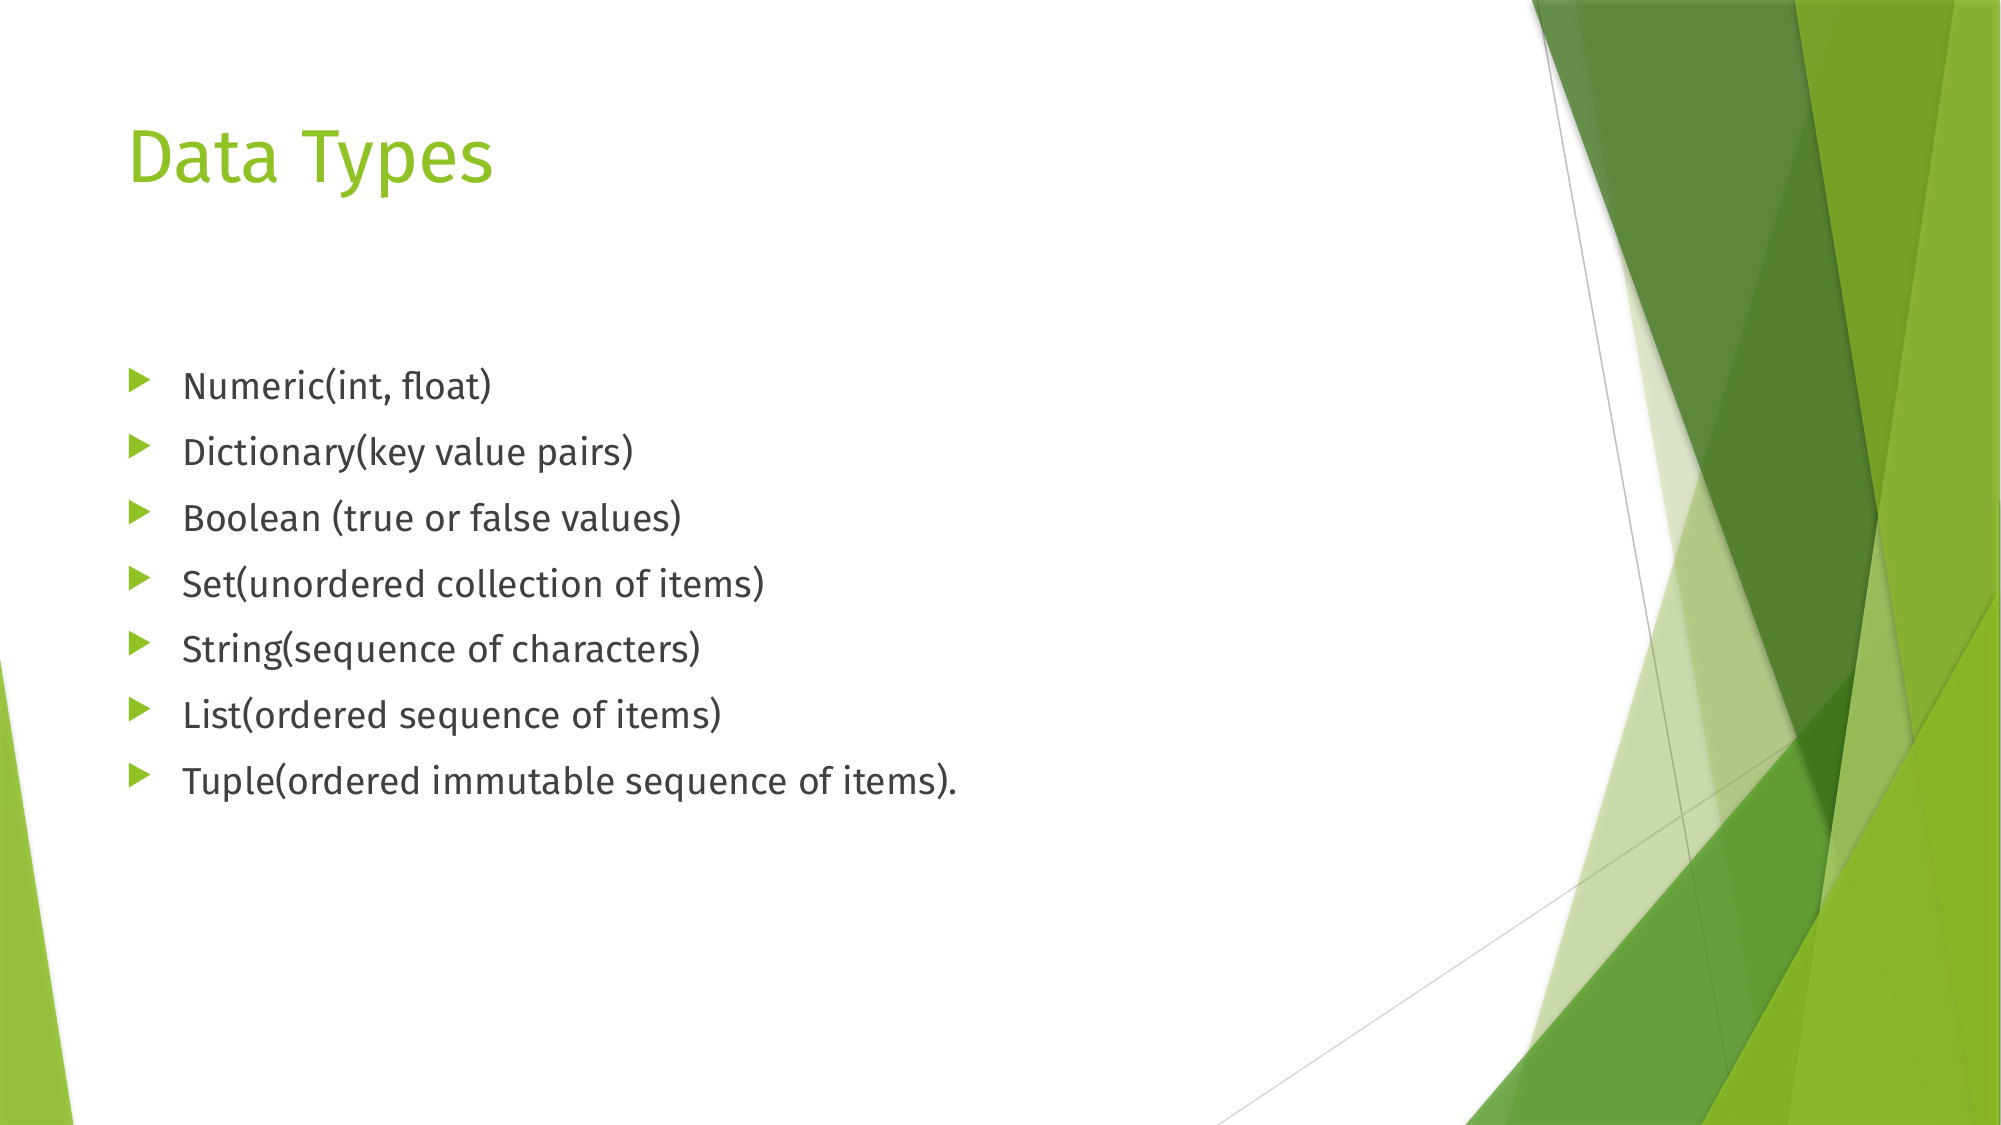

# Data Types
Numeric(int, float)
Dictionary(key value pairs)
Boolean (true or false values)
Set(unordered collection of items)
String(sequence of characters)
List(ordered sequence of items)
Tuple(ordered immutable sequence of items).